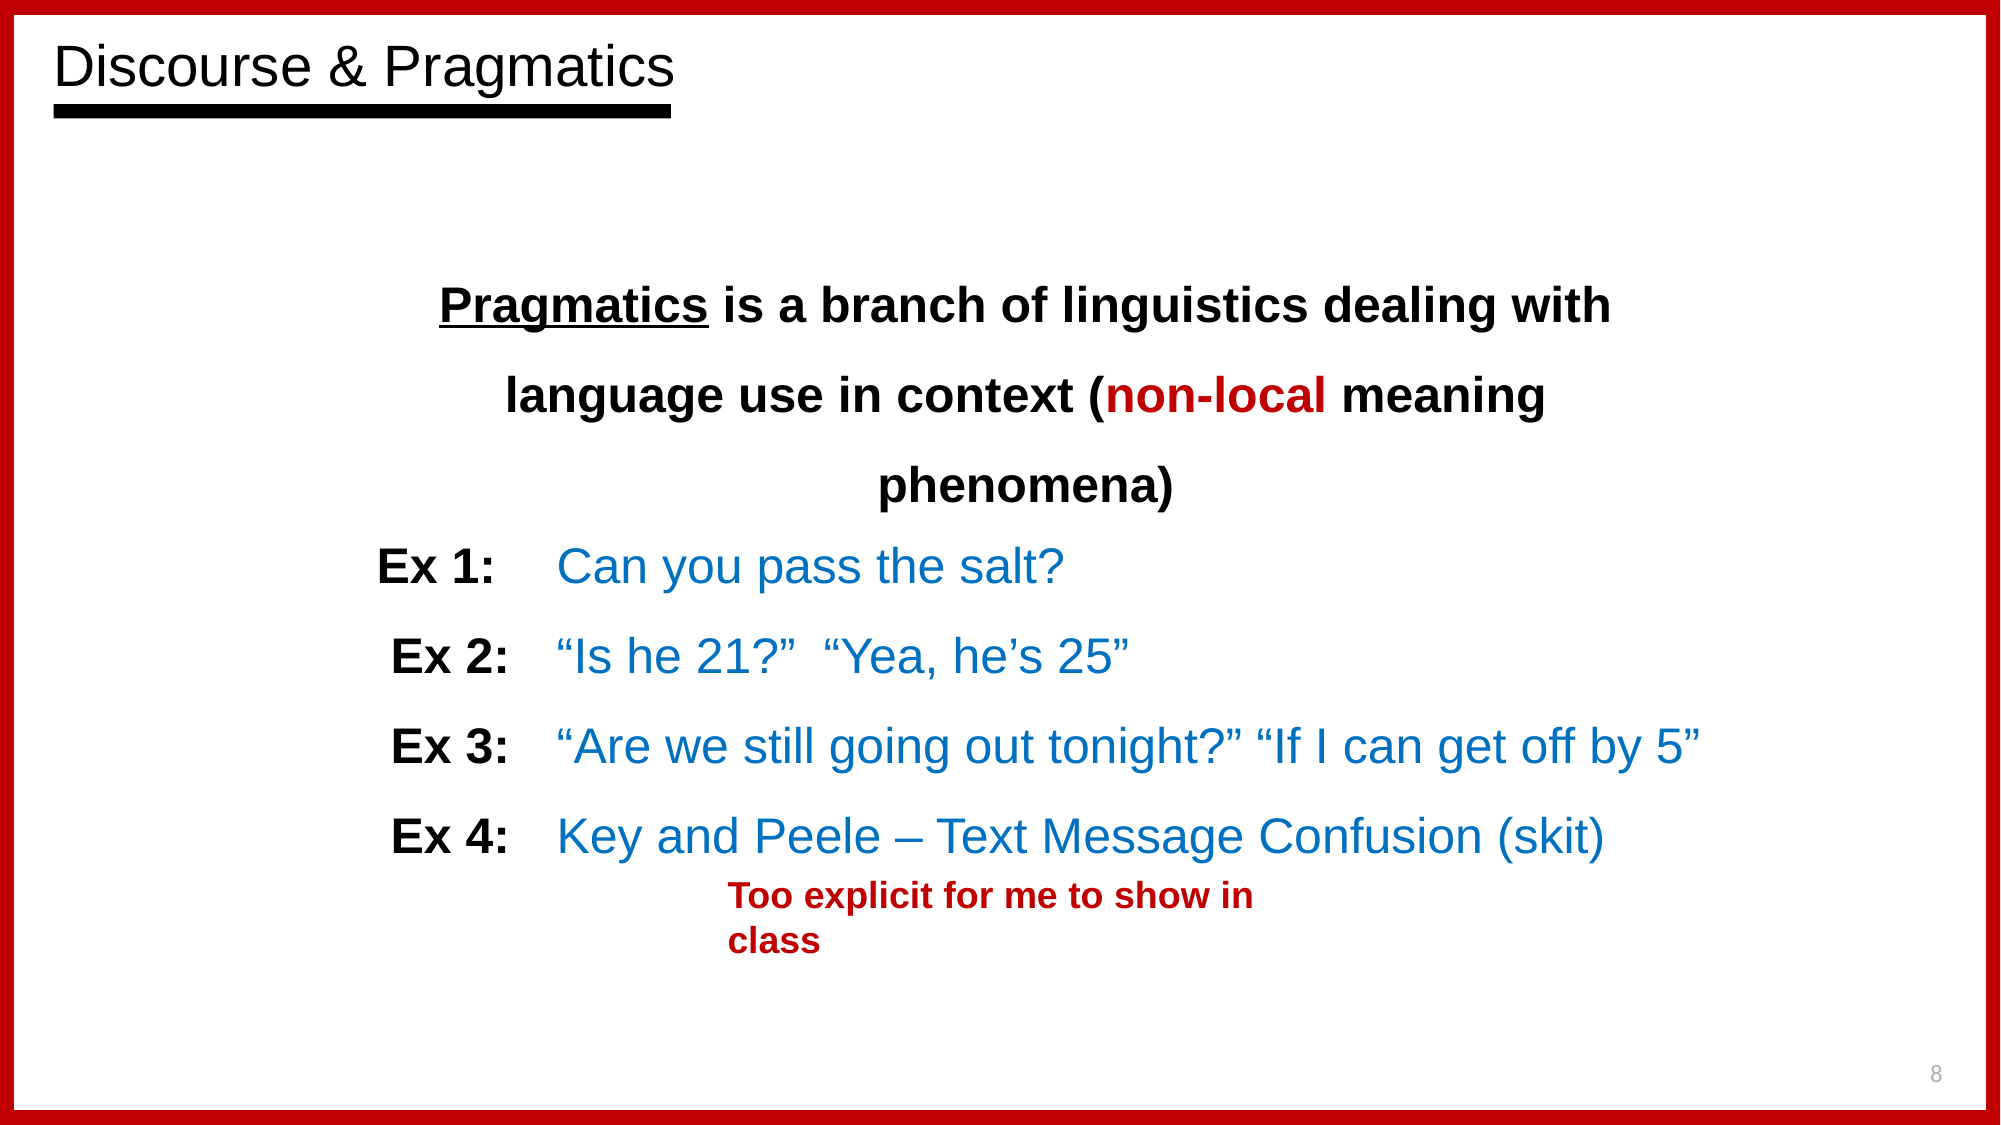

Discourse & Pragmatics

Pragmatics is a branch of linguistics dealing with language use in context (non-local meaning phenomena)
Ex 1:
Ex 2:
Ex 3:
Ex 4:
Can you pass the salt?
“Is he 21?”  “Yea, he’s 25”
“Are we still going out tonight?” “If I can get off by 5”
Key and Peele – Text Message Confusion (skit)
Too explicit for me to show in class
8